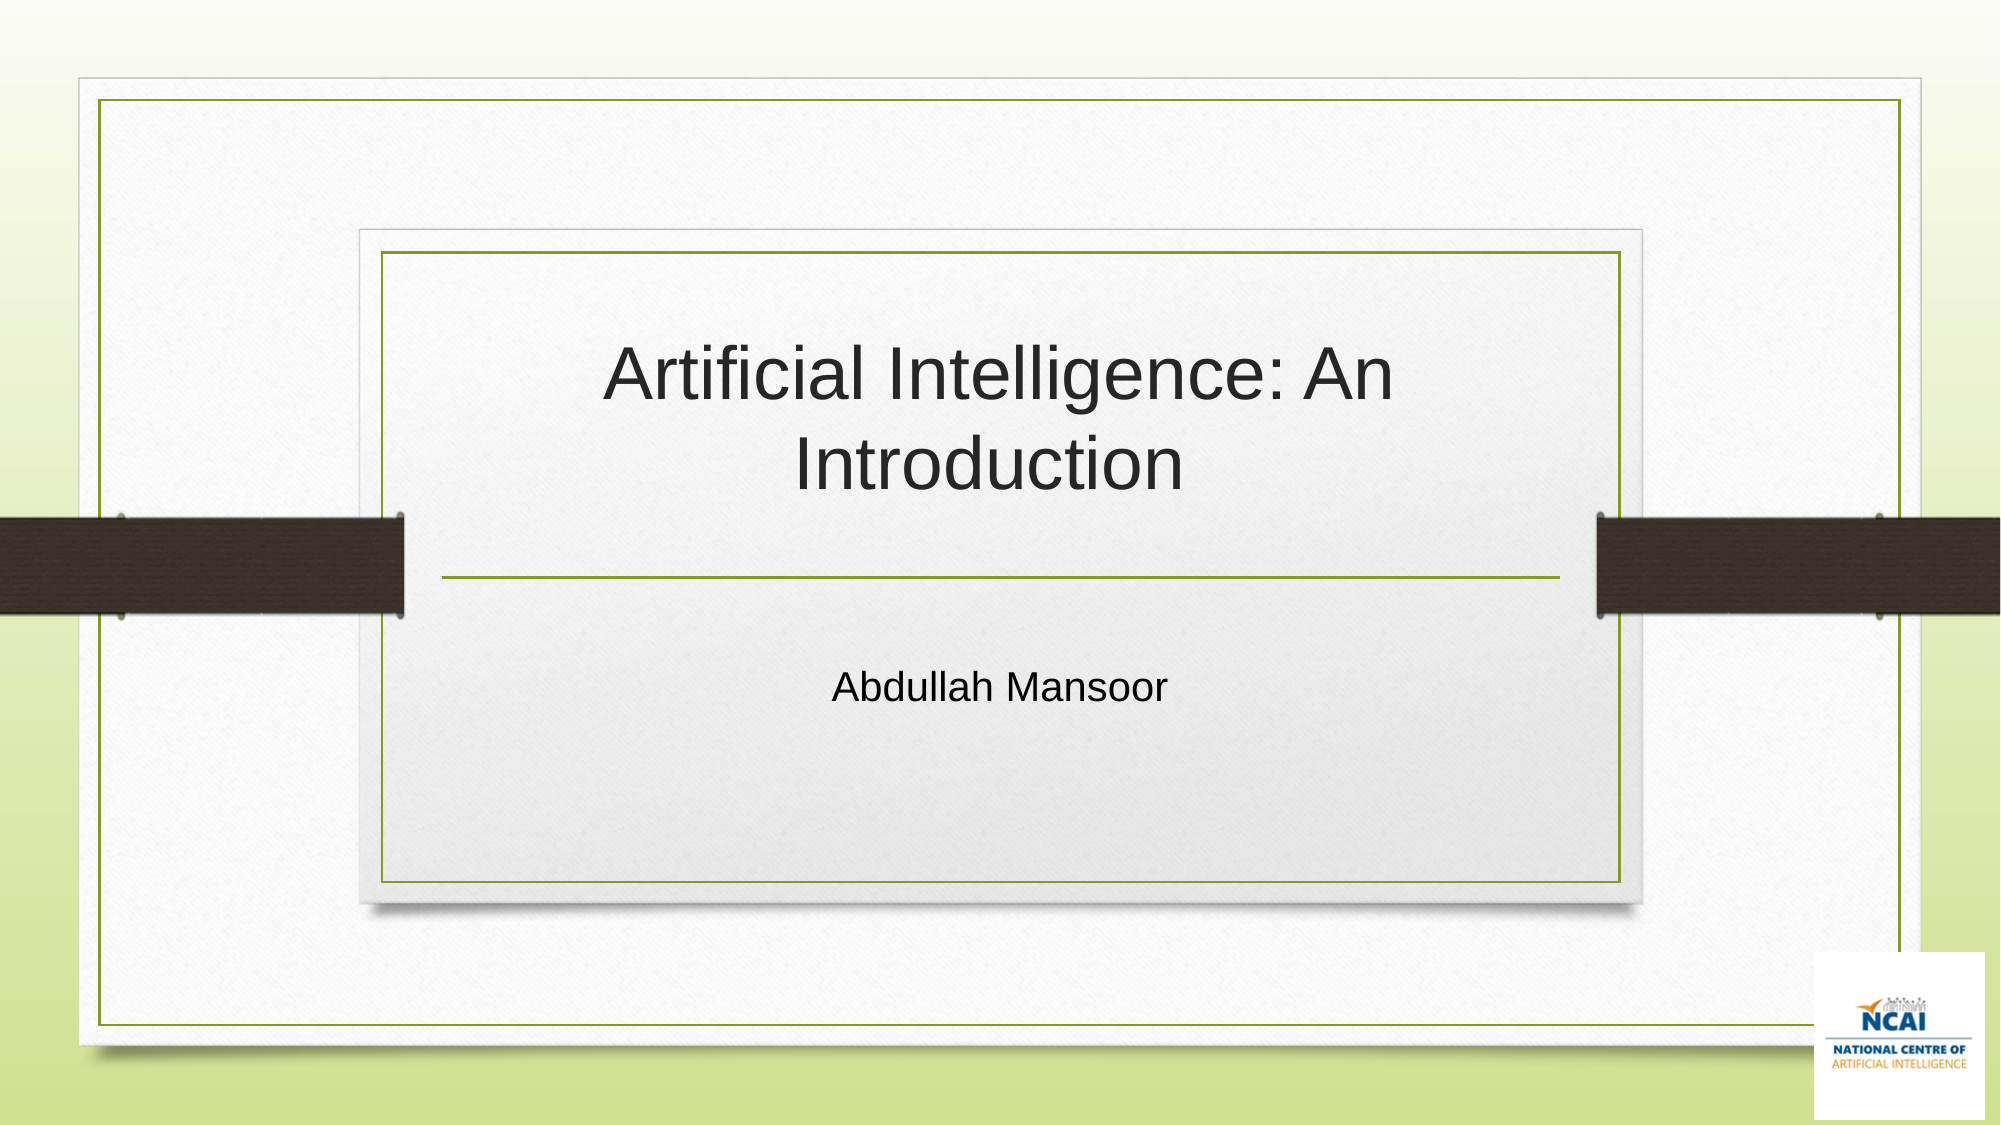

# Artificial Intelligence: An Introduction
Abdullah Mansoor